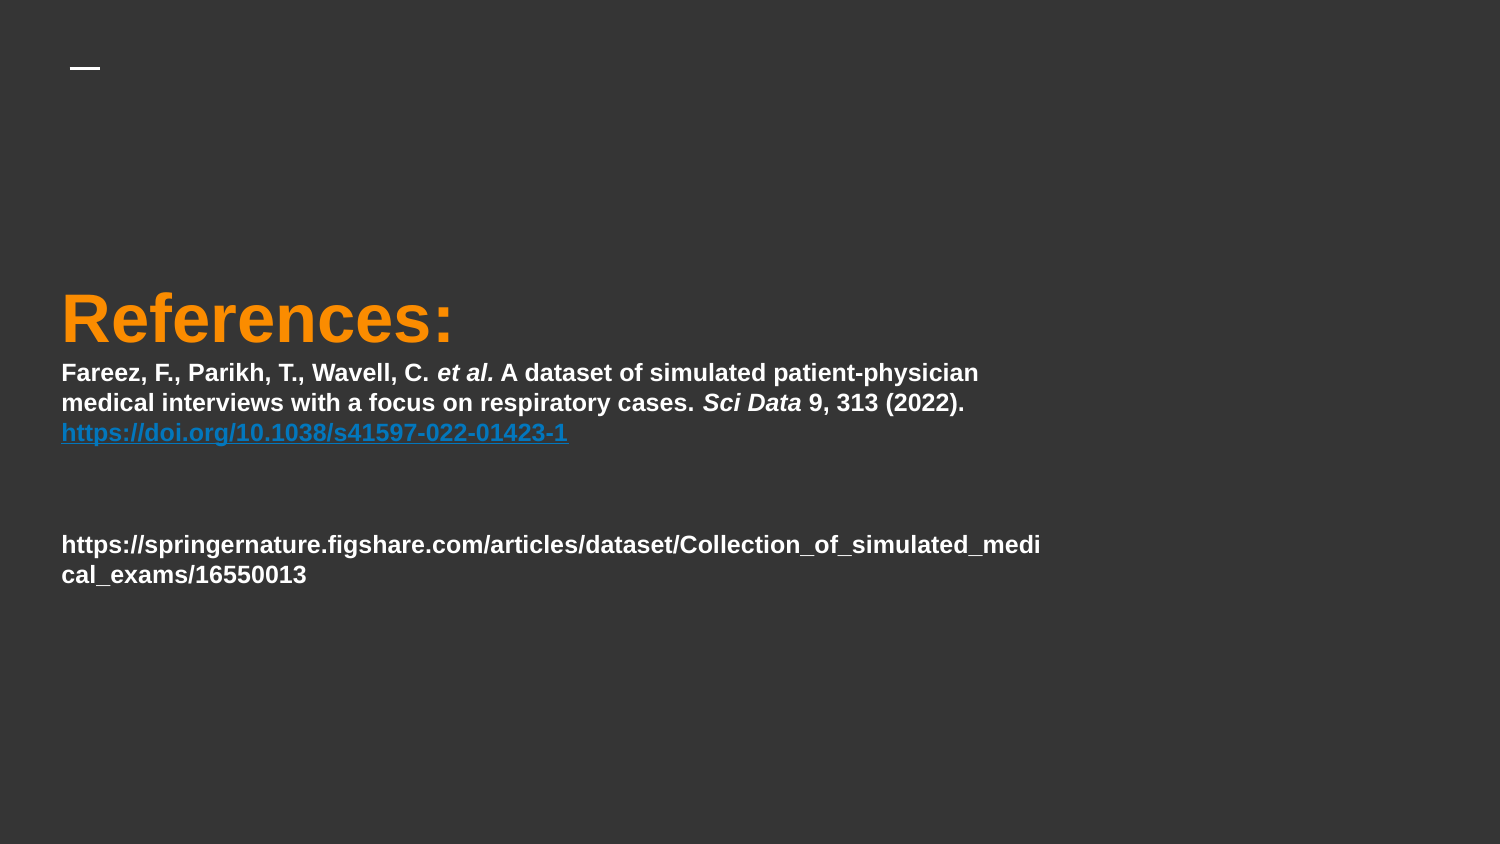

# References: Fareez, F., Parikh, T., Wavell, C. et al. A dataset of simulated patient-physician medical interviews with a focus on respiratory cases. Sci Data 9, 313 (2022). https://doi.org/10.1038/s41597-022-01423-1 https://springernature.figshare.com/articles/dataset/Collection_of_simulated_medical_exams/16550013